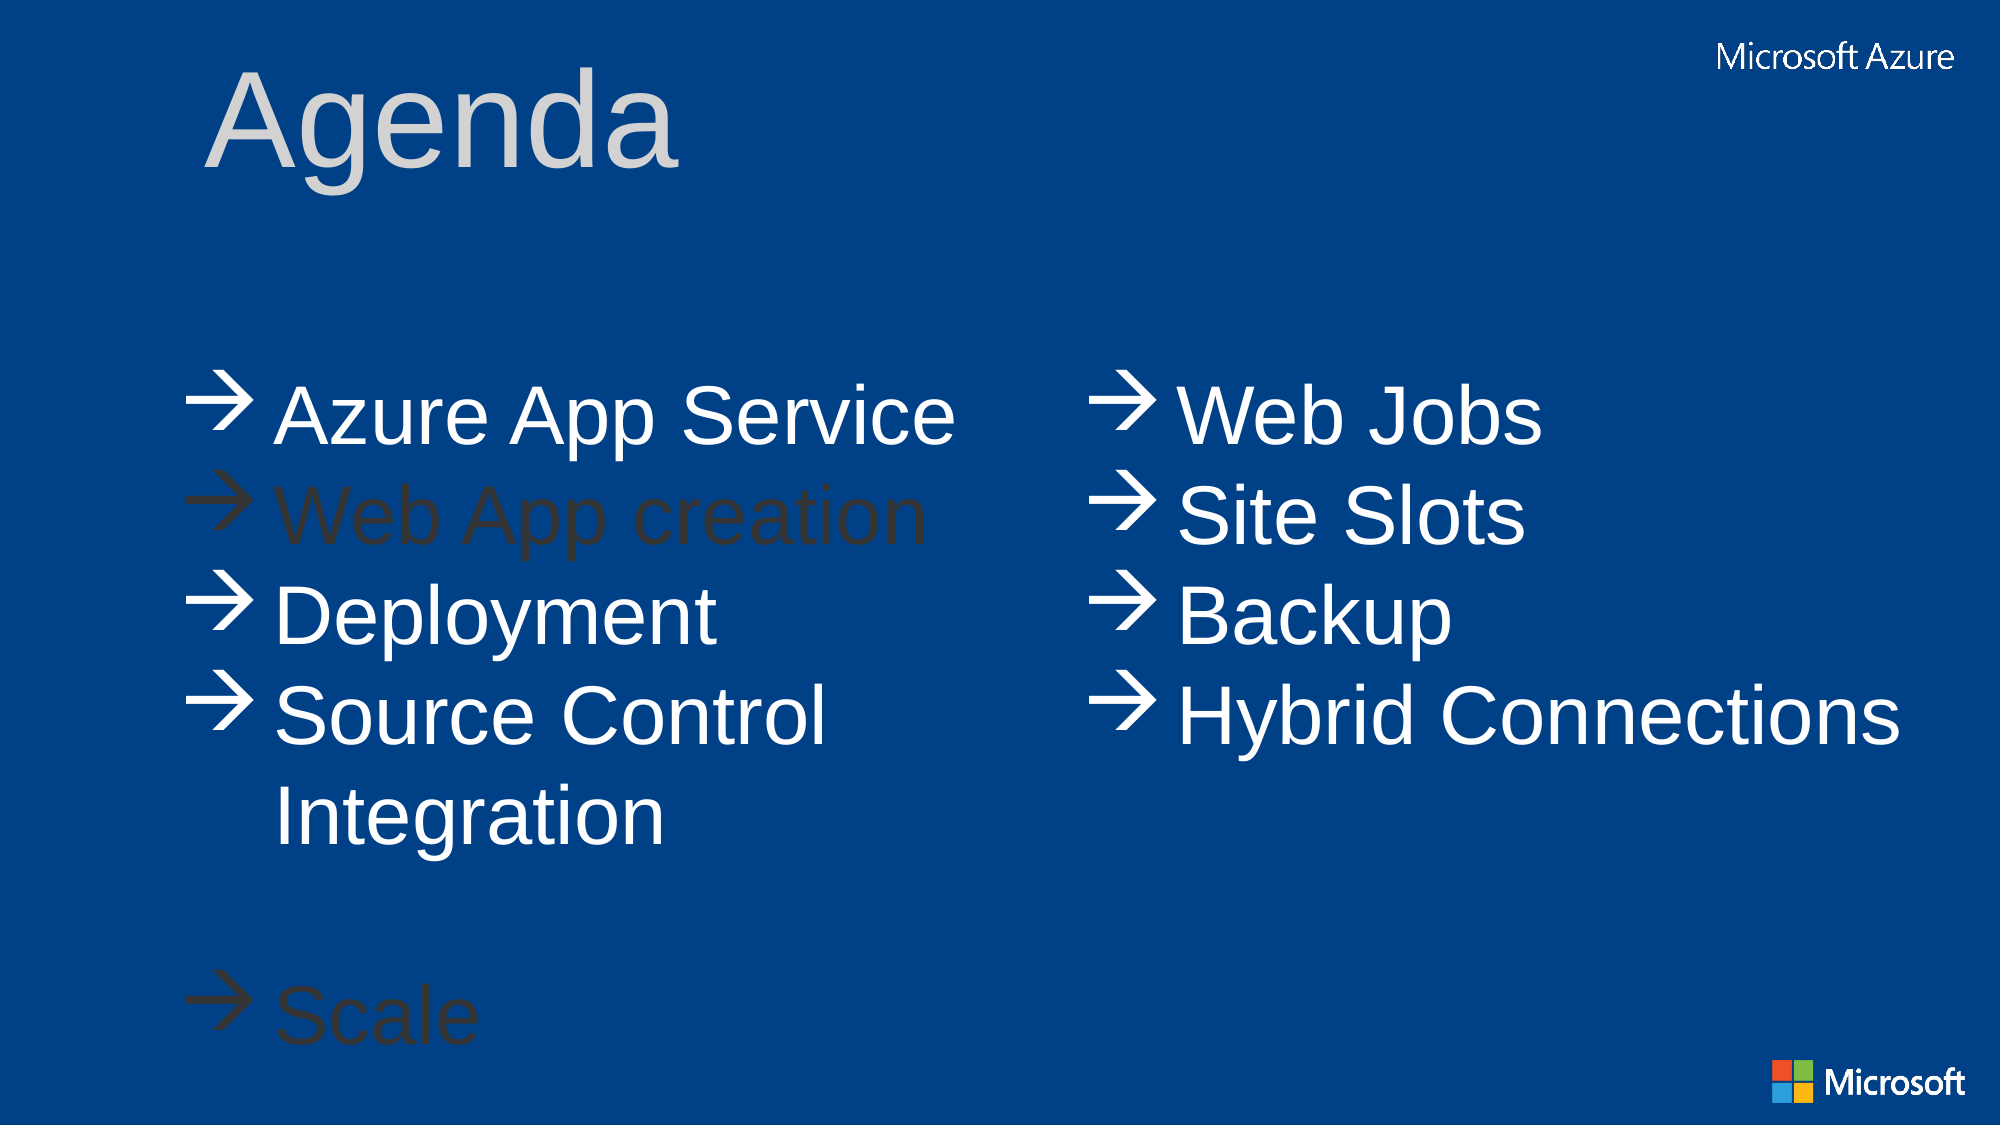

Agenda
Azure App Service
Web App creation
Deployment
Source Control Integration

Scale
Web Jobs
Site Slots
Backup
Hybrid Connections